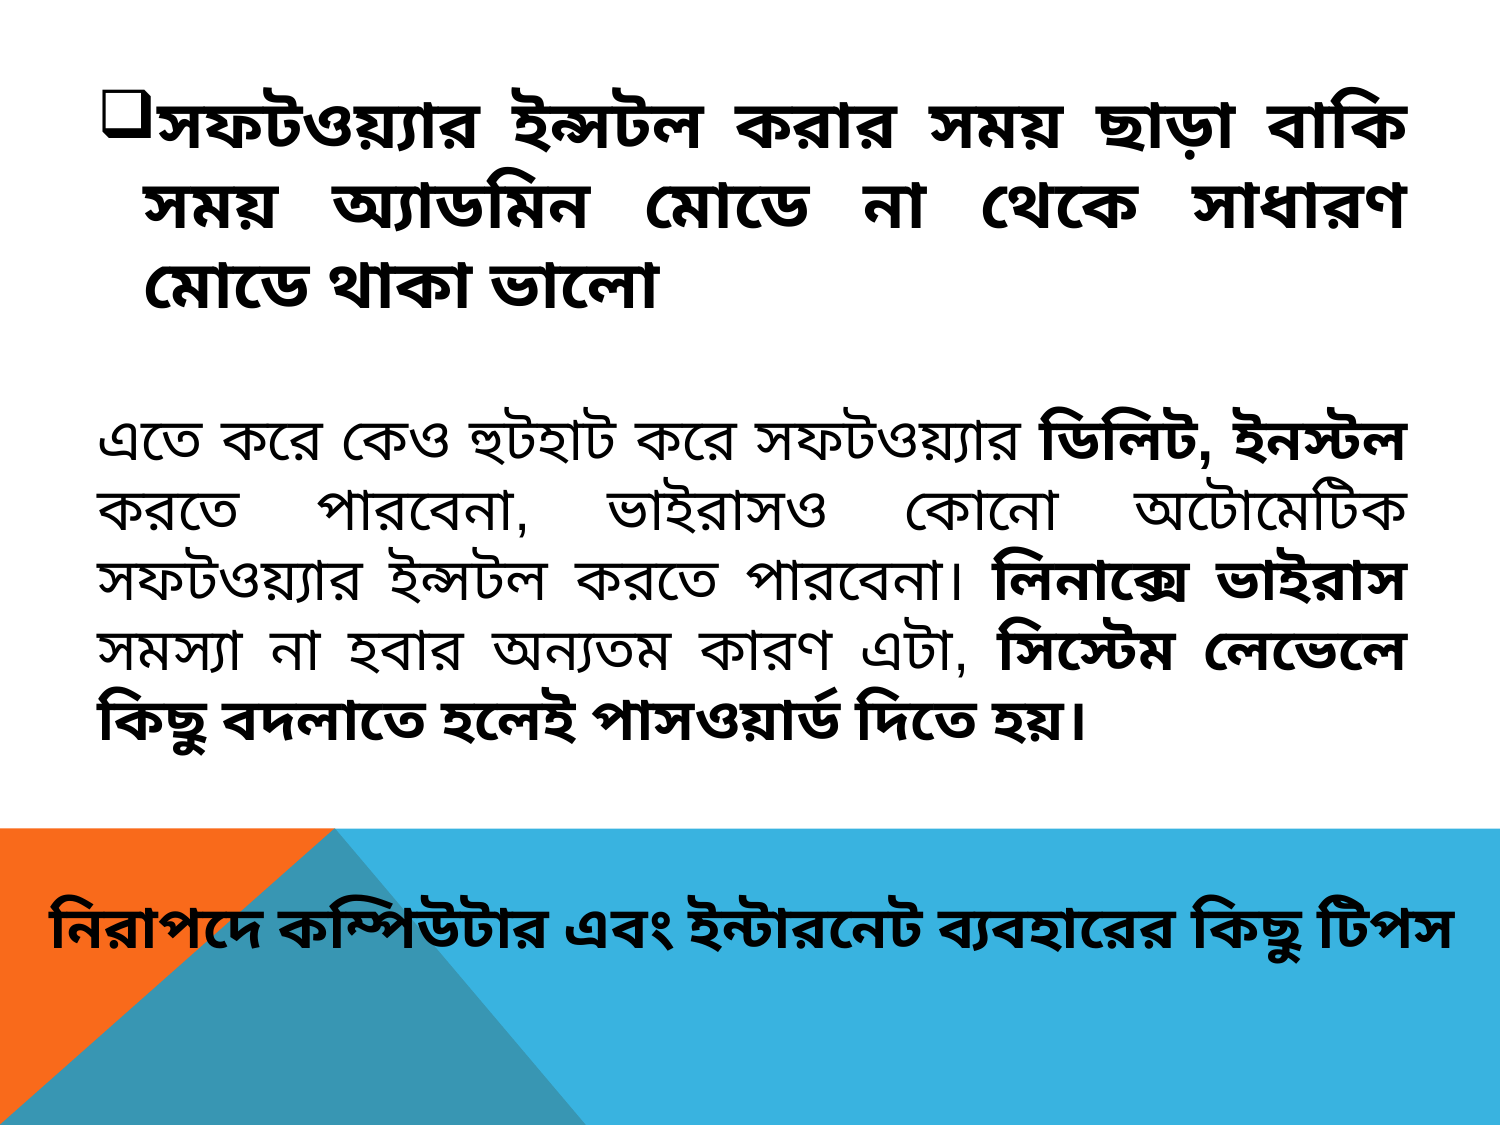

সফটওয়্যার ইন্সটল করার সময় ছাড়া বাকি সময় অ্যাডমিন মোডে না থেকে সাধারণ মোডে থাকা ভালো

এতে করে কেও হুটহাট করে সফটওয়্যার ডিলিট, ইনস্টল করতে পারবেনা, ভাইরাসও কোনো অটোমেটিক সফটওয়্যার ইন্সটল করতে পারবেনা। লিনাক্সে ভাইরাস সমস্যা না হবার অন্যতম কারণ এটা, সিস্টেম লেভেলে কিছু বদলাতে হলেই পাসওয়ার্ড দিতে হয়।

নিরাপদে কম্পিউটার এবং ইন্টারনেট ব্যবহারের কিছু টিপস